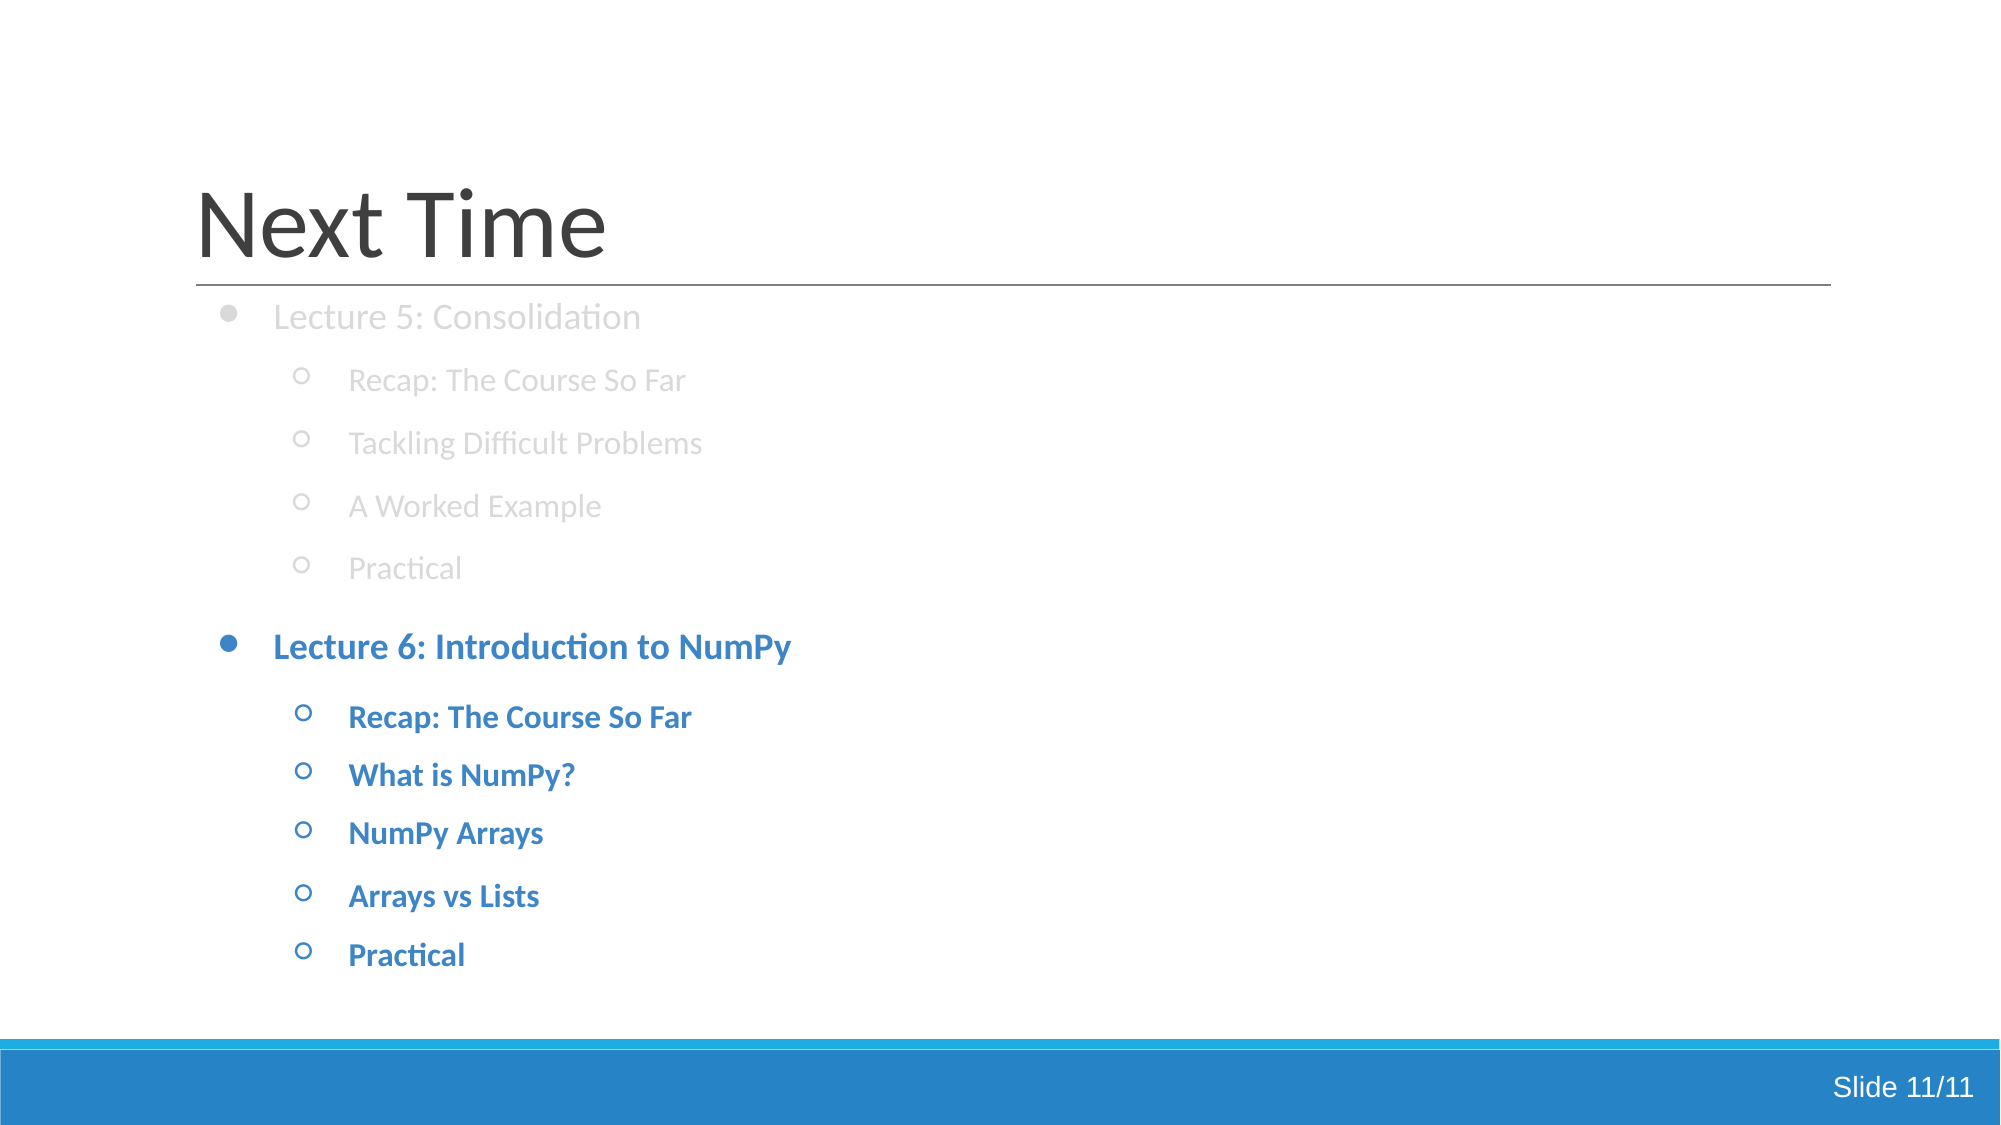

# Next Time
Lecture 5: Consolidation
Recap: The Course So Far
Tackling Difficult Problems
A Worked Example
Practical
Lecture 6: Introduction to NumPy
Recap: The Course So Far
What is NumPy?
NumPy Arrays
Arrays vs Lists
Practical
Slide 11/11